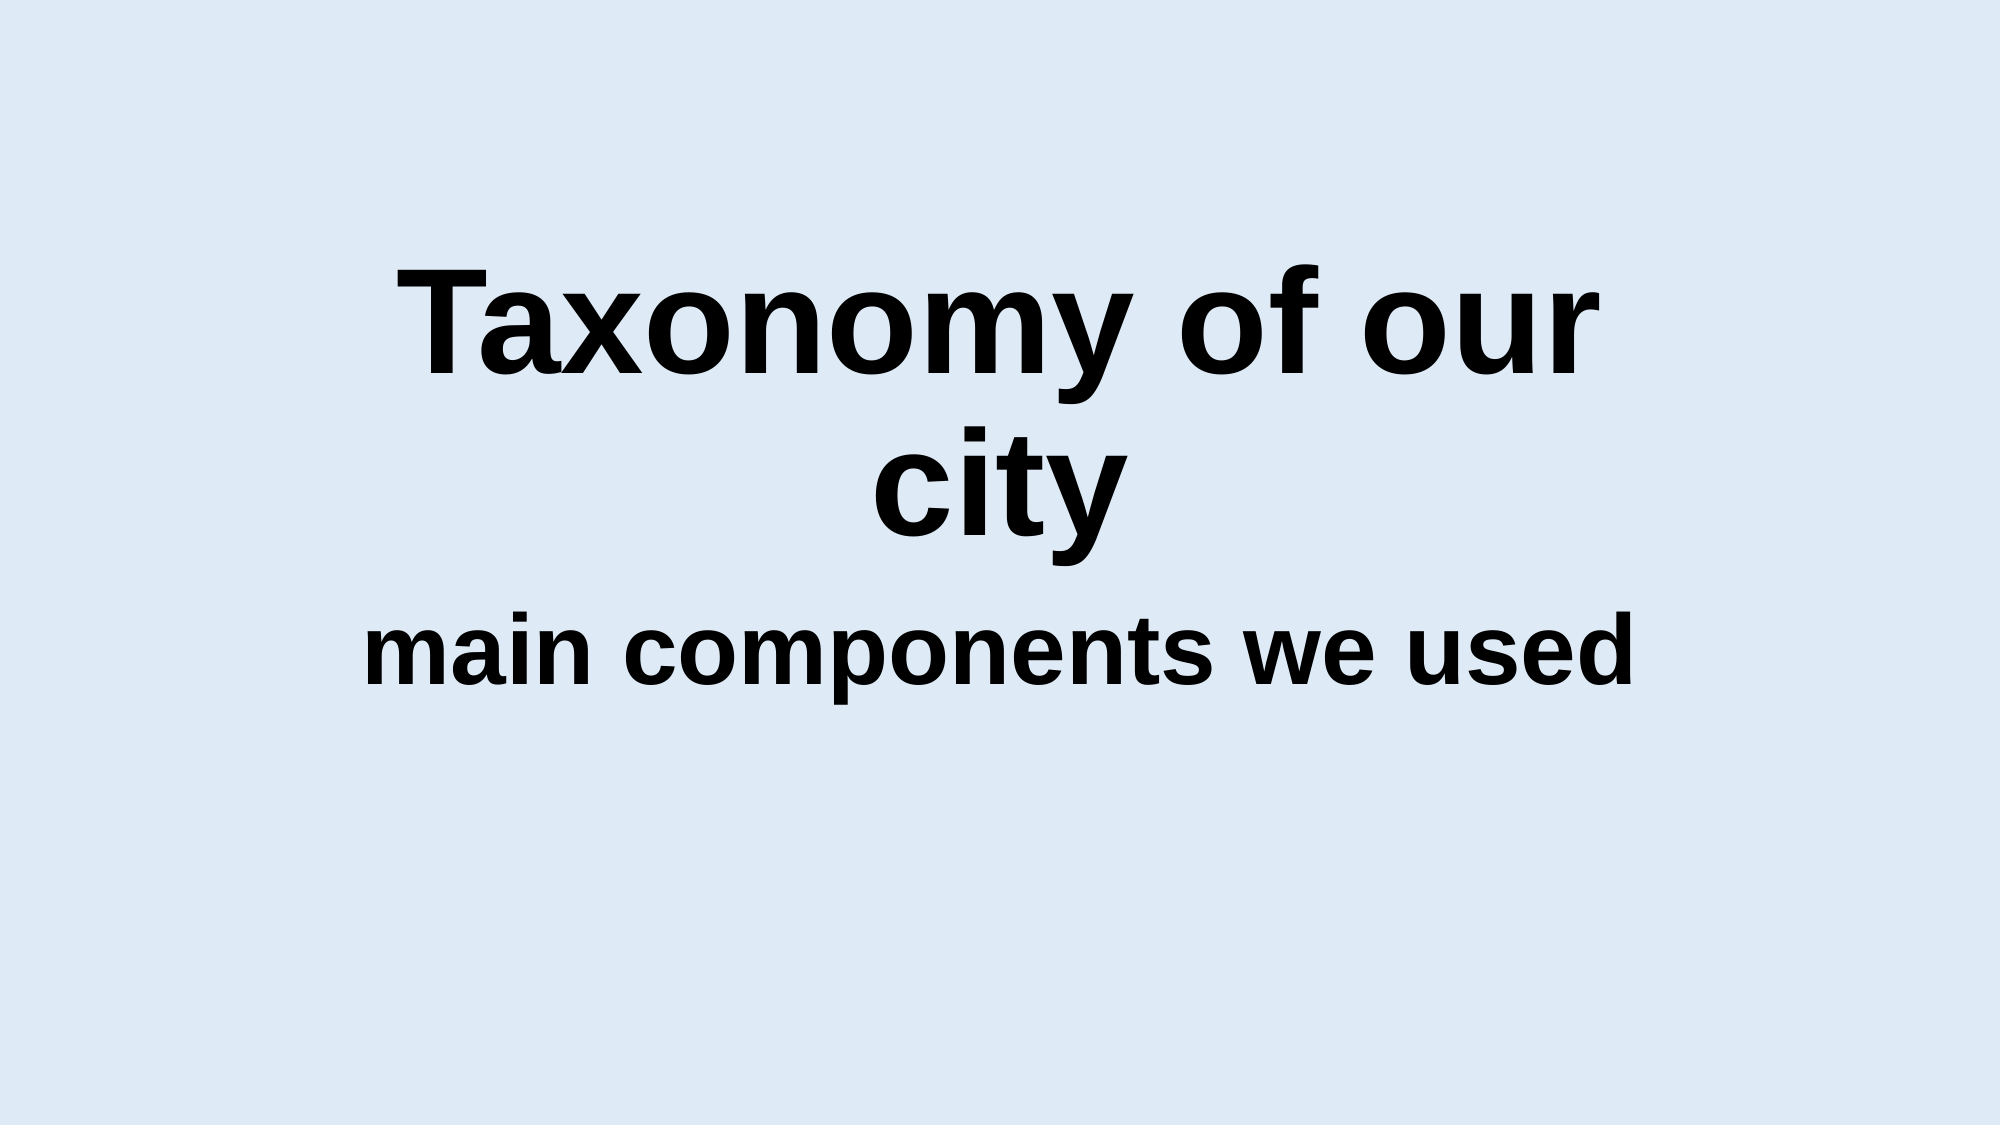

# Taxonomy of our city
main components we used